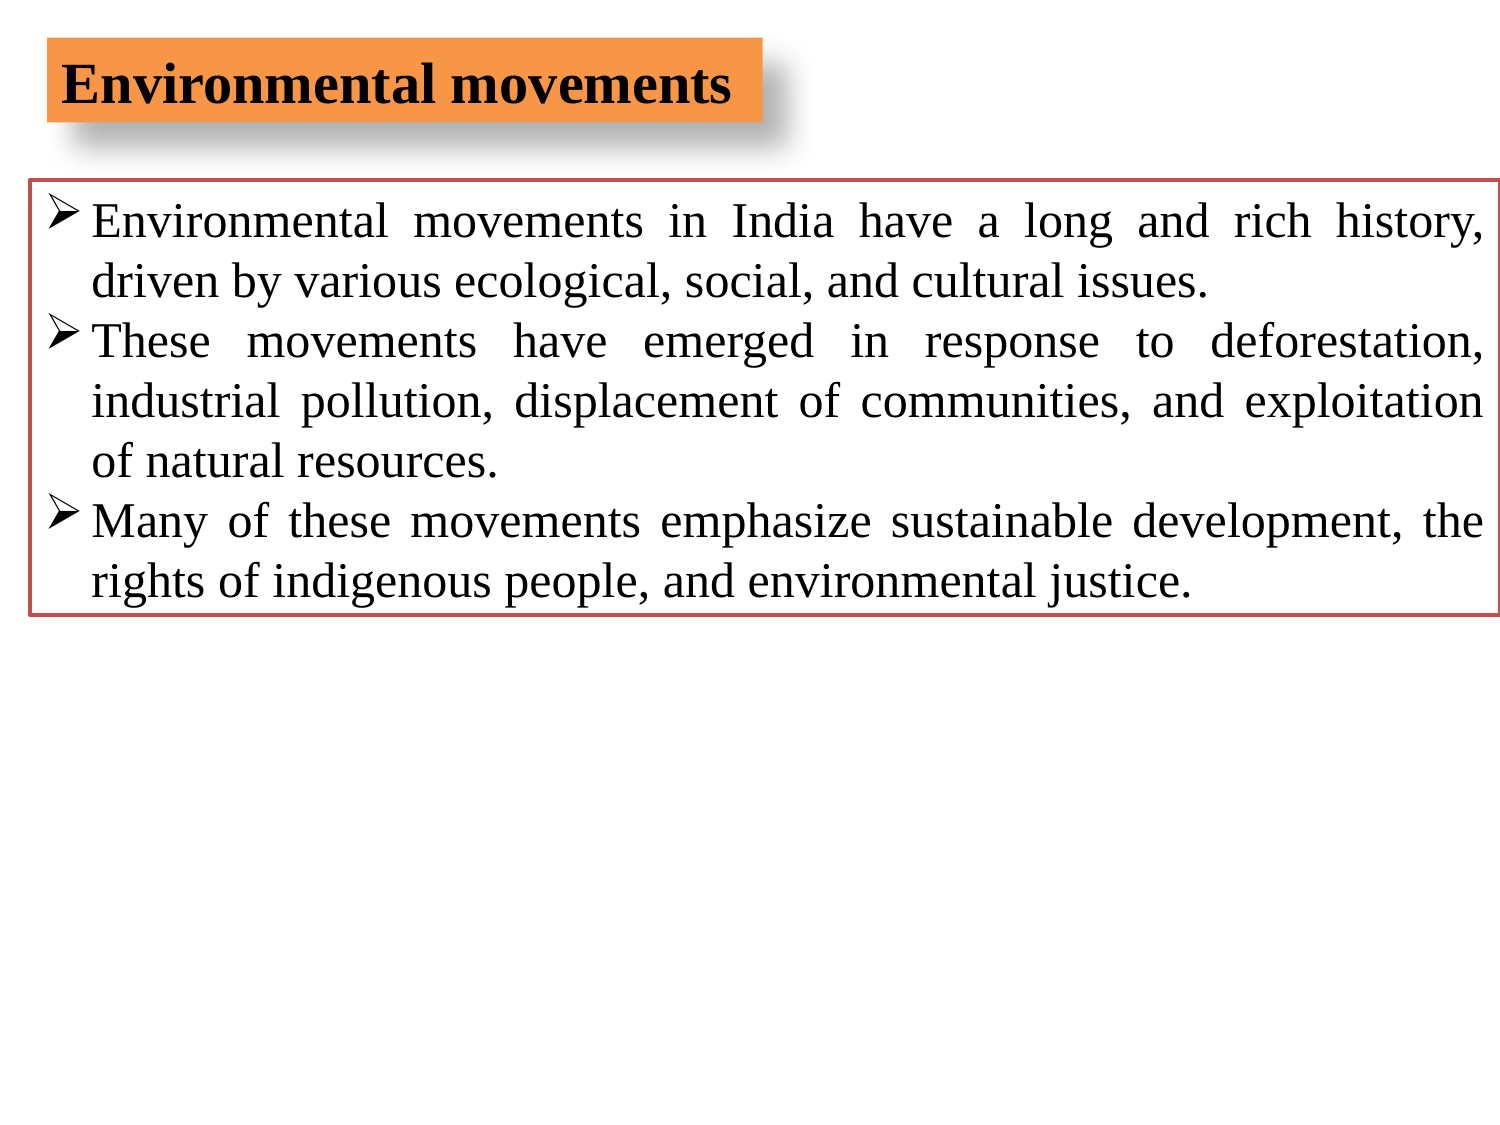

Environmental movements
Environmental movements in India have a long and rich history, driven by various ecological, social, and cultural issues.
These movements have emerged in response to deforestation, industrial pollution, displacement of communities, and exploitation of natural resources.
Many of these movements emphasize sustainable development, the rights of indigenous people, and environmental justice.